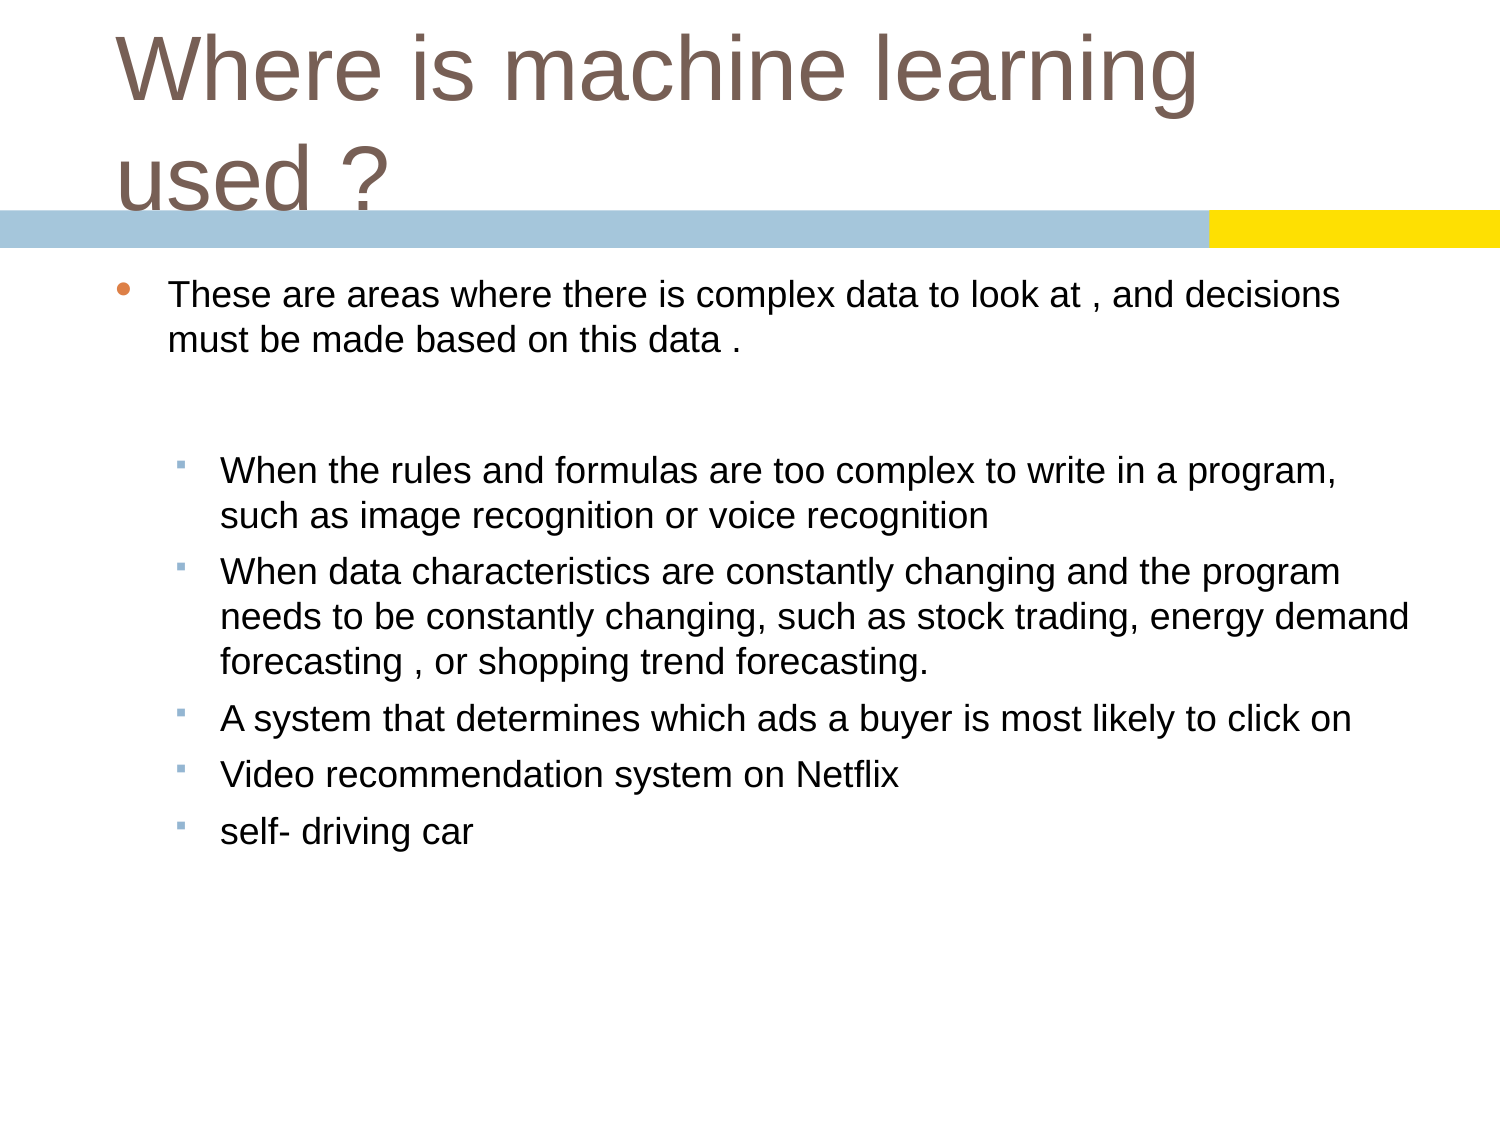

# Where is machine learning used ?
These are areas where there is complex data to look at , and decisions must be made based on this data .

When the rules and formulas are too complex to write in a program, such as image recognition or voice recognition
When data characteristics are constantly changing and the program needs to be constantly changing, such as stock trading, energy demand forecasting , or shopping trend forecasting.
A system that determines which ads a buyer is most likely to click on
Video recommendation system on Netflix
self- driving car